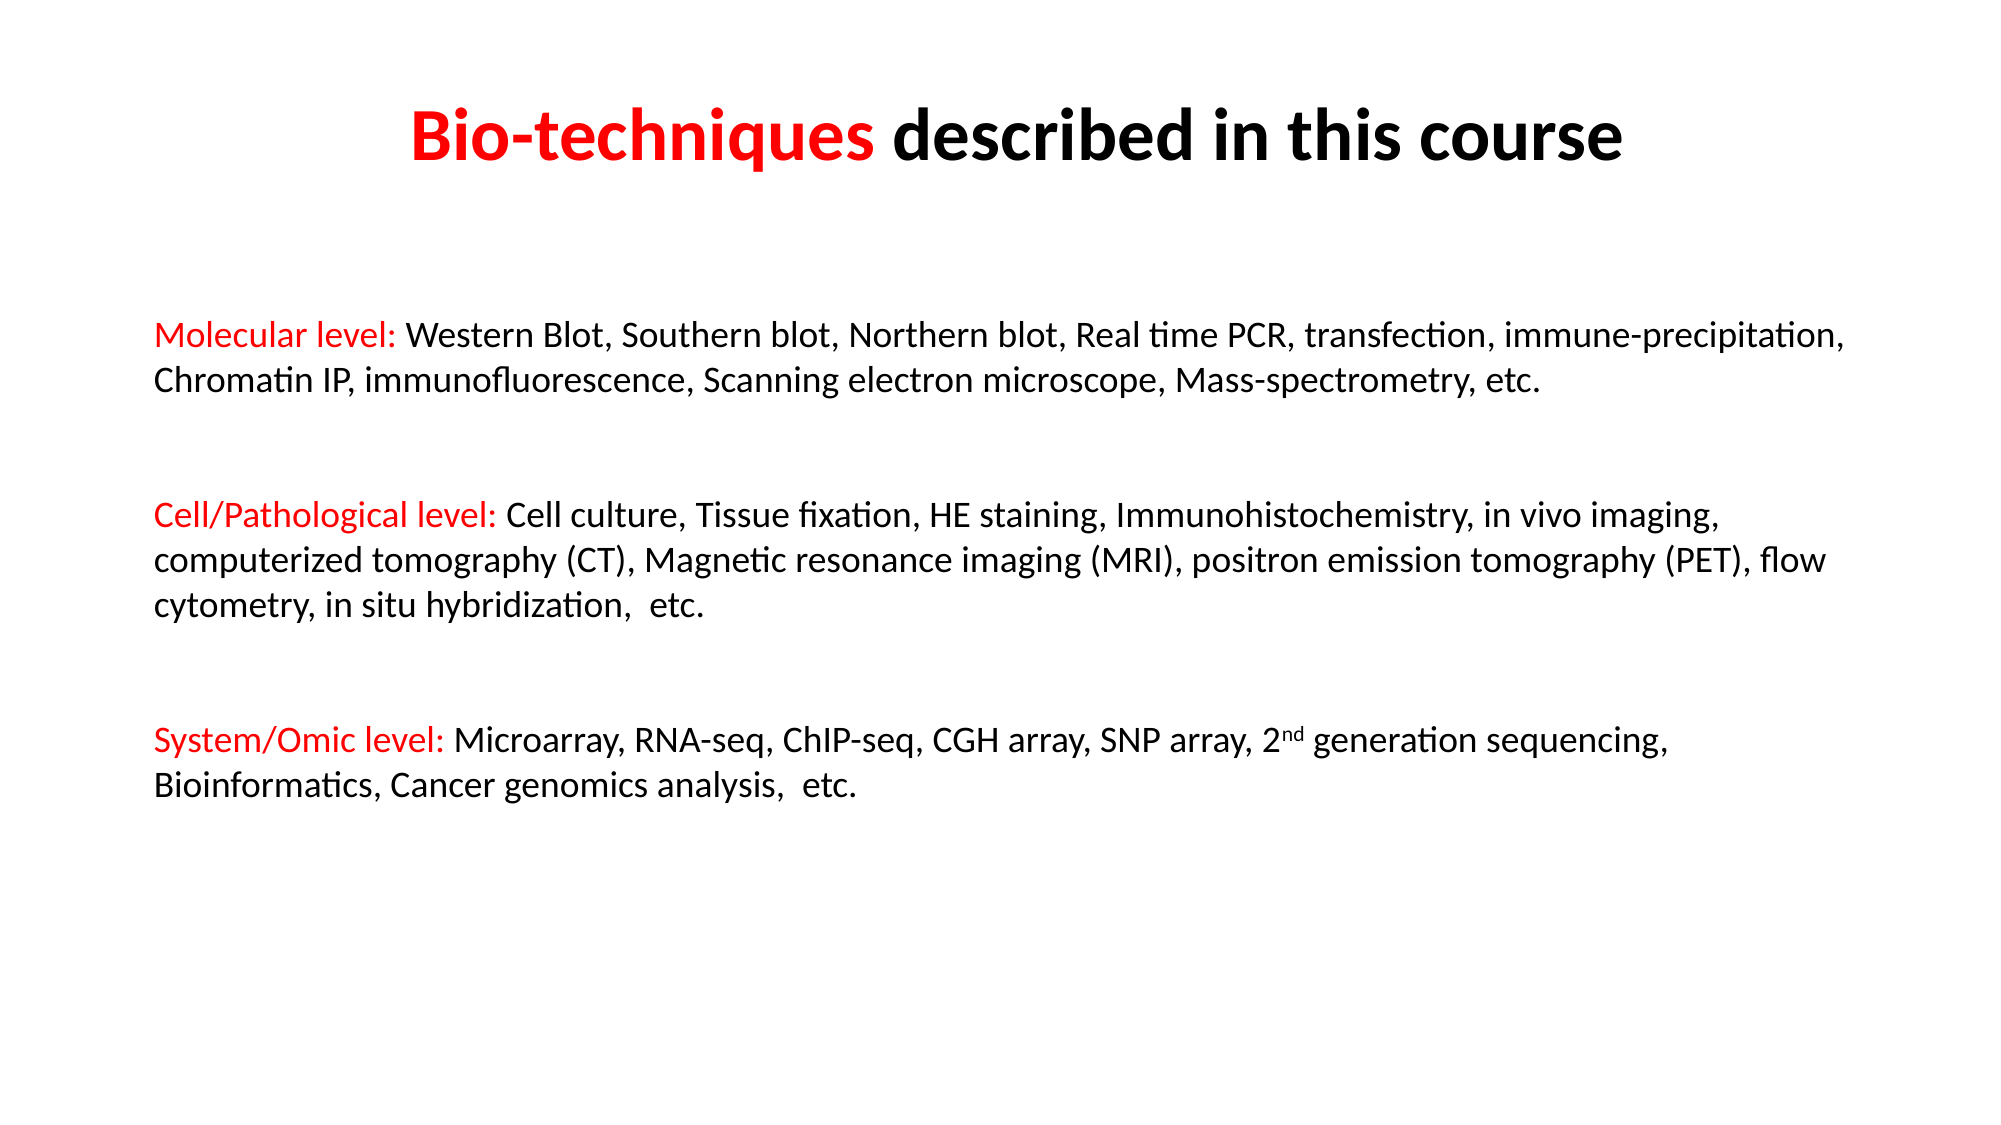

Bio-techniques described in this course
Molecular level: Western Blot, Southern blot, Northern blot, Real time PCR, transfection, immune-precipitation,
Chromatin IP, immunofluorescence, Scanning electron microscope, Mass-spectrometry, etc.

Cell/Pathological level: Cell culture, Tissue fixation, HE staining, Immunohistochemistry, in vivo imaging, computerized tomography (CT), Magnetic resonance imaging (MRI), positron emission tomography (PET), flow cytometry, in situ hybridization,  etc.

System/Omic level: Microarray, RNA-seq, ChIP-seq, CGH array, SNP array, 2nd generation sequencing, Bioinformatics, Cancer genomics analysis,  etc.